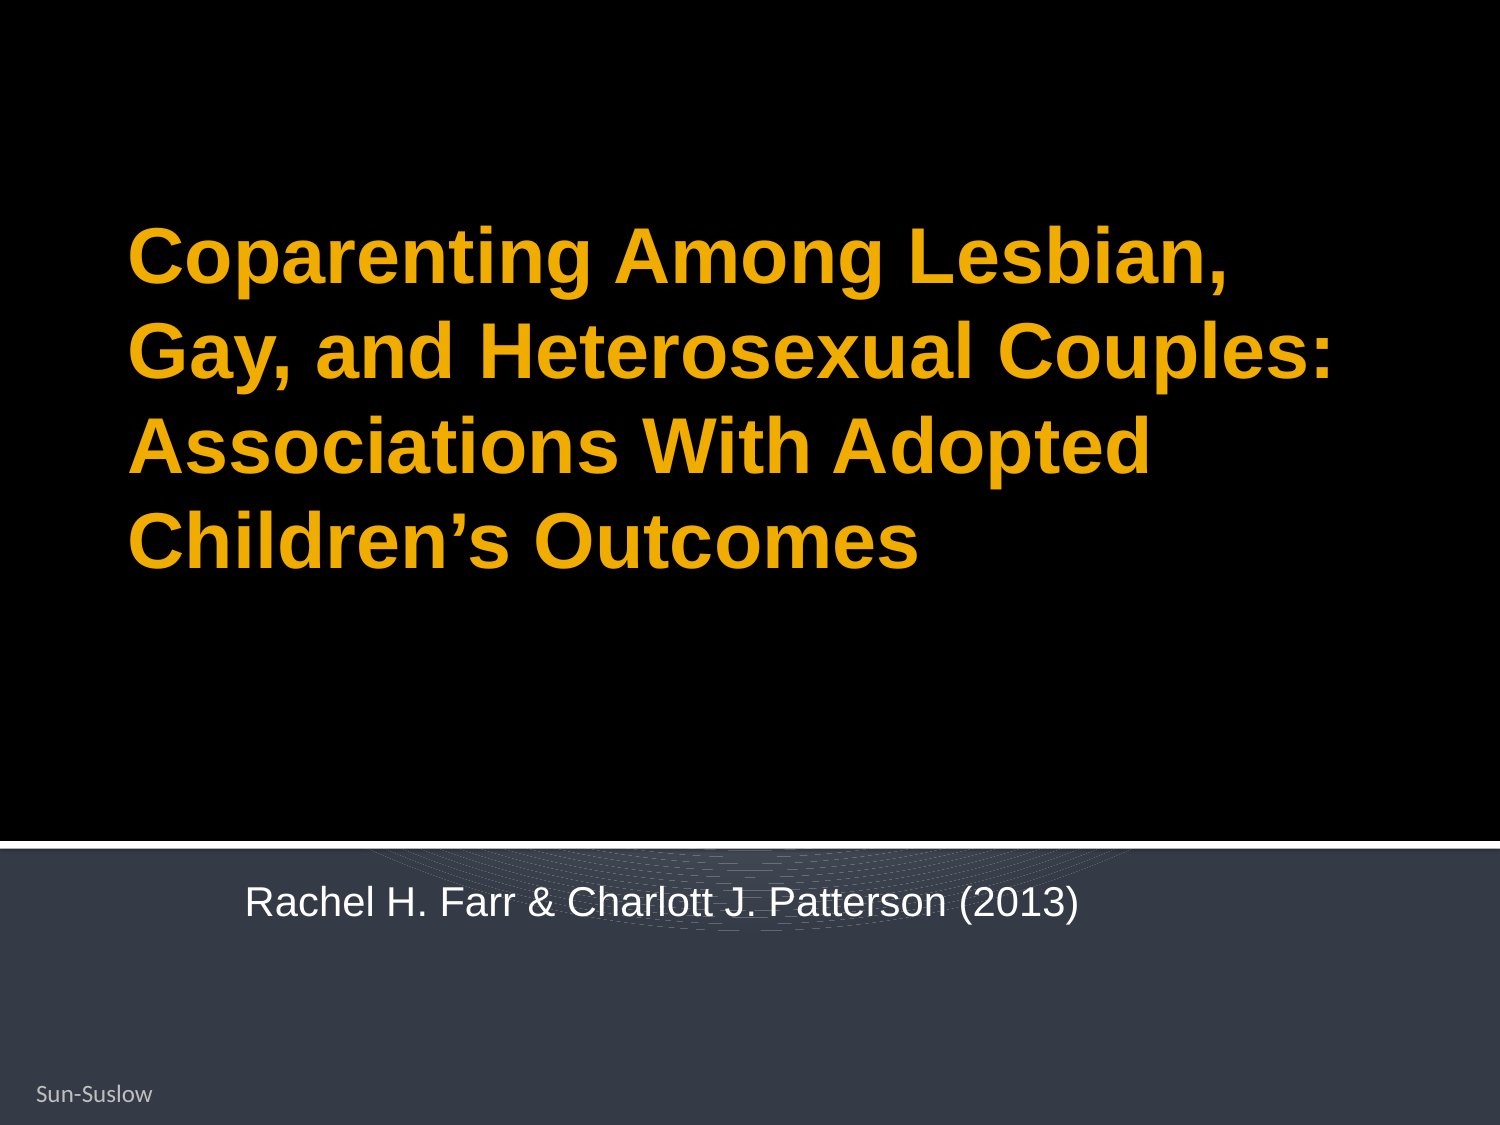

# Coparenting Among Lesbian, Gay, and Heterosexual Couples: Associations With Adopted Children’s Outcomes
Rachel H. Farr & Charlott J. Patterson (2013)
Sun-Suslow